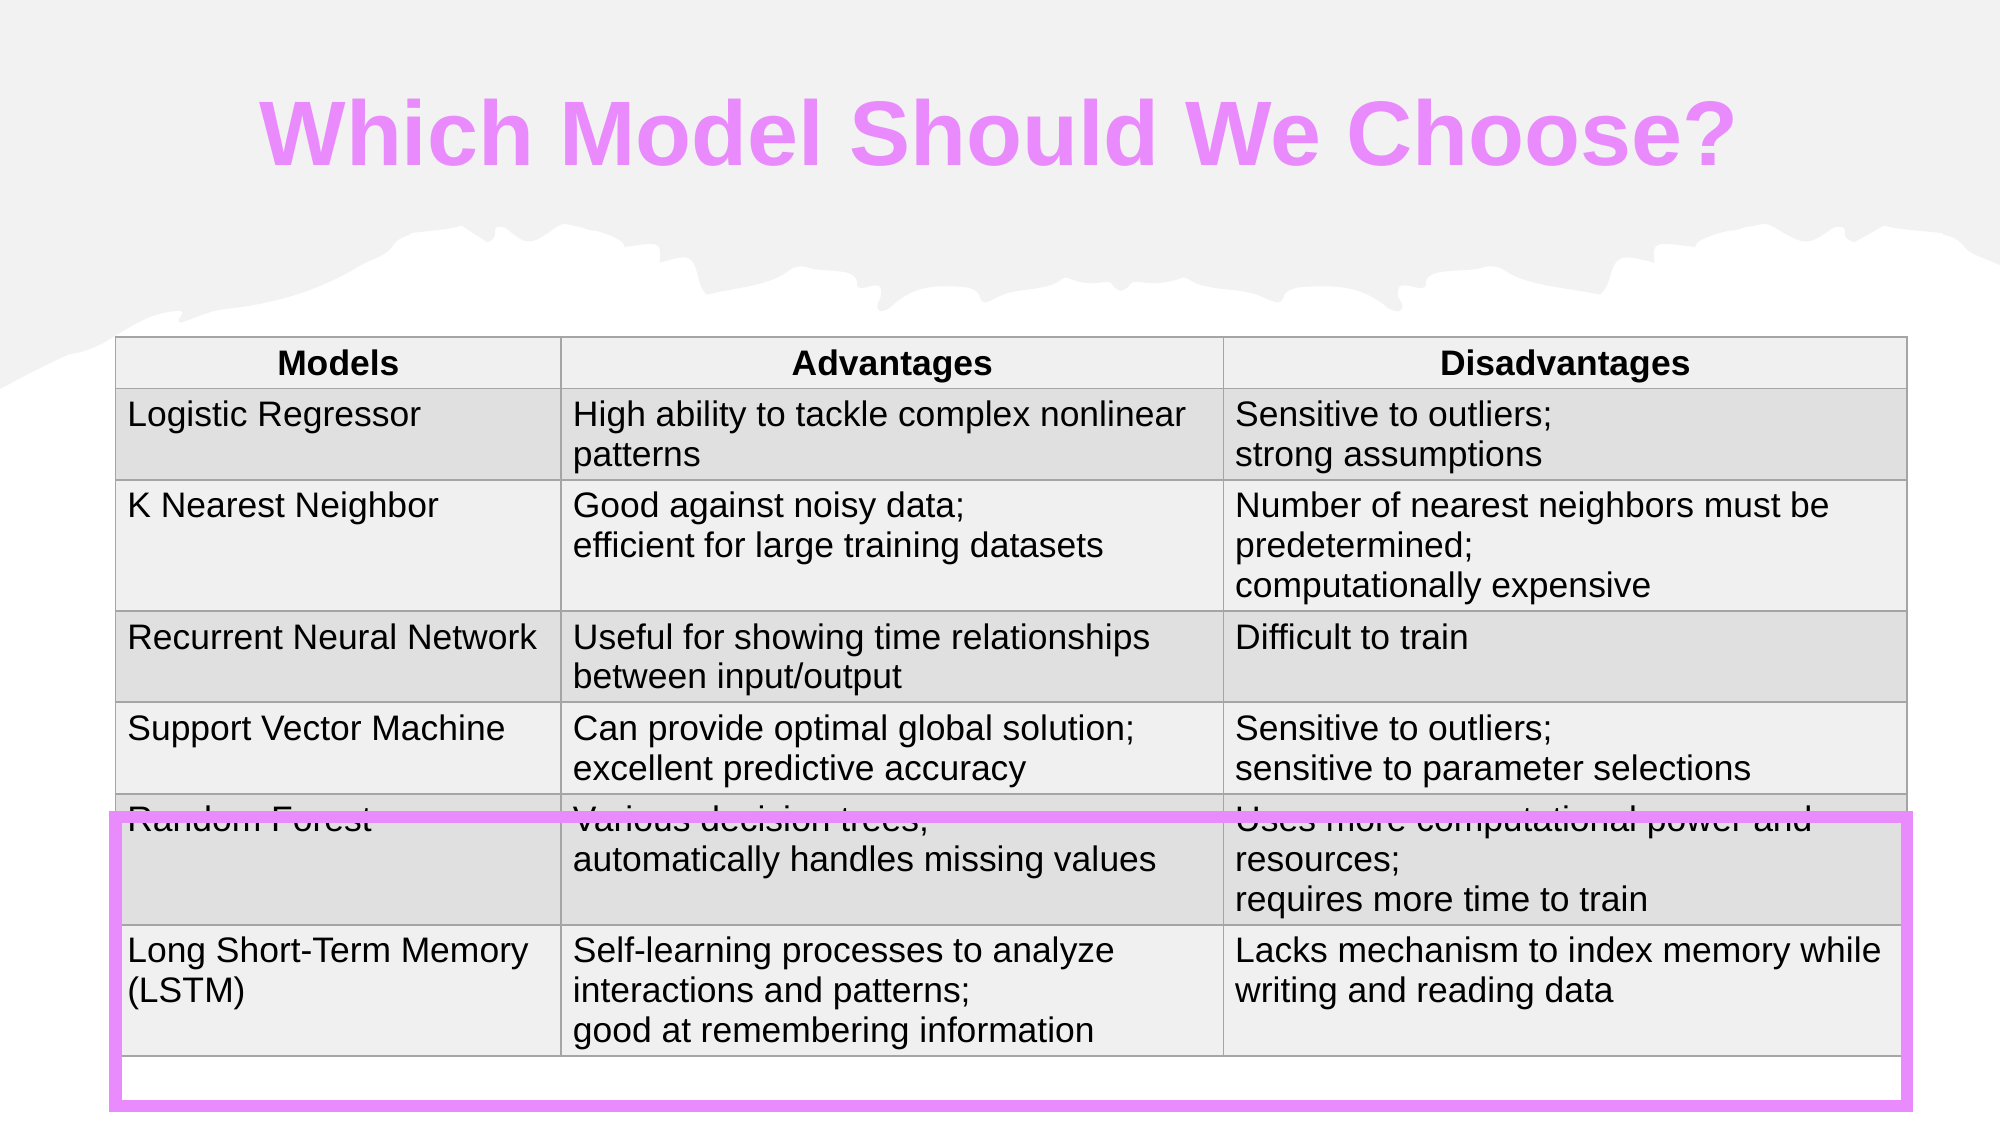

# Which Model Should We Choose?
| Models | Advantages | Disadvantages |
| --- | --- | --- |
| Logistic Regressor | High ability to tackle complex nonlinear patterns | Sensitive to outliers; strong assumptions |
| K Nearest Neighbor | Good against noisy data; efficient for large training datasets | Number of nearest neighbors must be predetermined; computationally expensive |
| Recurrent Neural Network | Useful for showing time relationships between input/output | Difficult to train |
| Support Vector Machine | Can provide optimal global solution; excellent predictive accuracy | Sensitive to outliers; sensitive to parameter selections |
| Random Forest | Various decision trees; automatically handles missing values | Uses more computational power and resources; requires more time to train |
| Long Short-Term Memory (LSTM) | Self-learning processes to analyze interactions and patterns; good at remembering information | Lacks mechanism to index memory while writing and reading data |